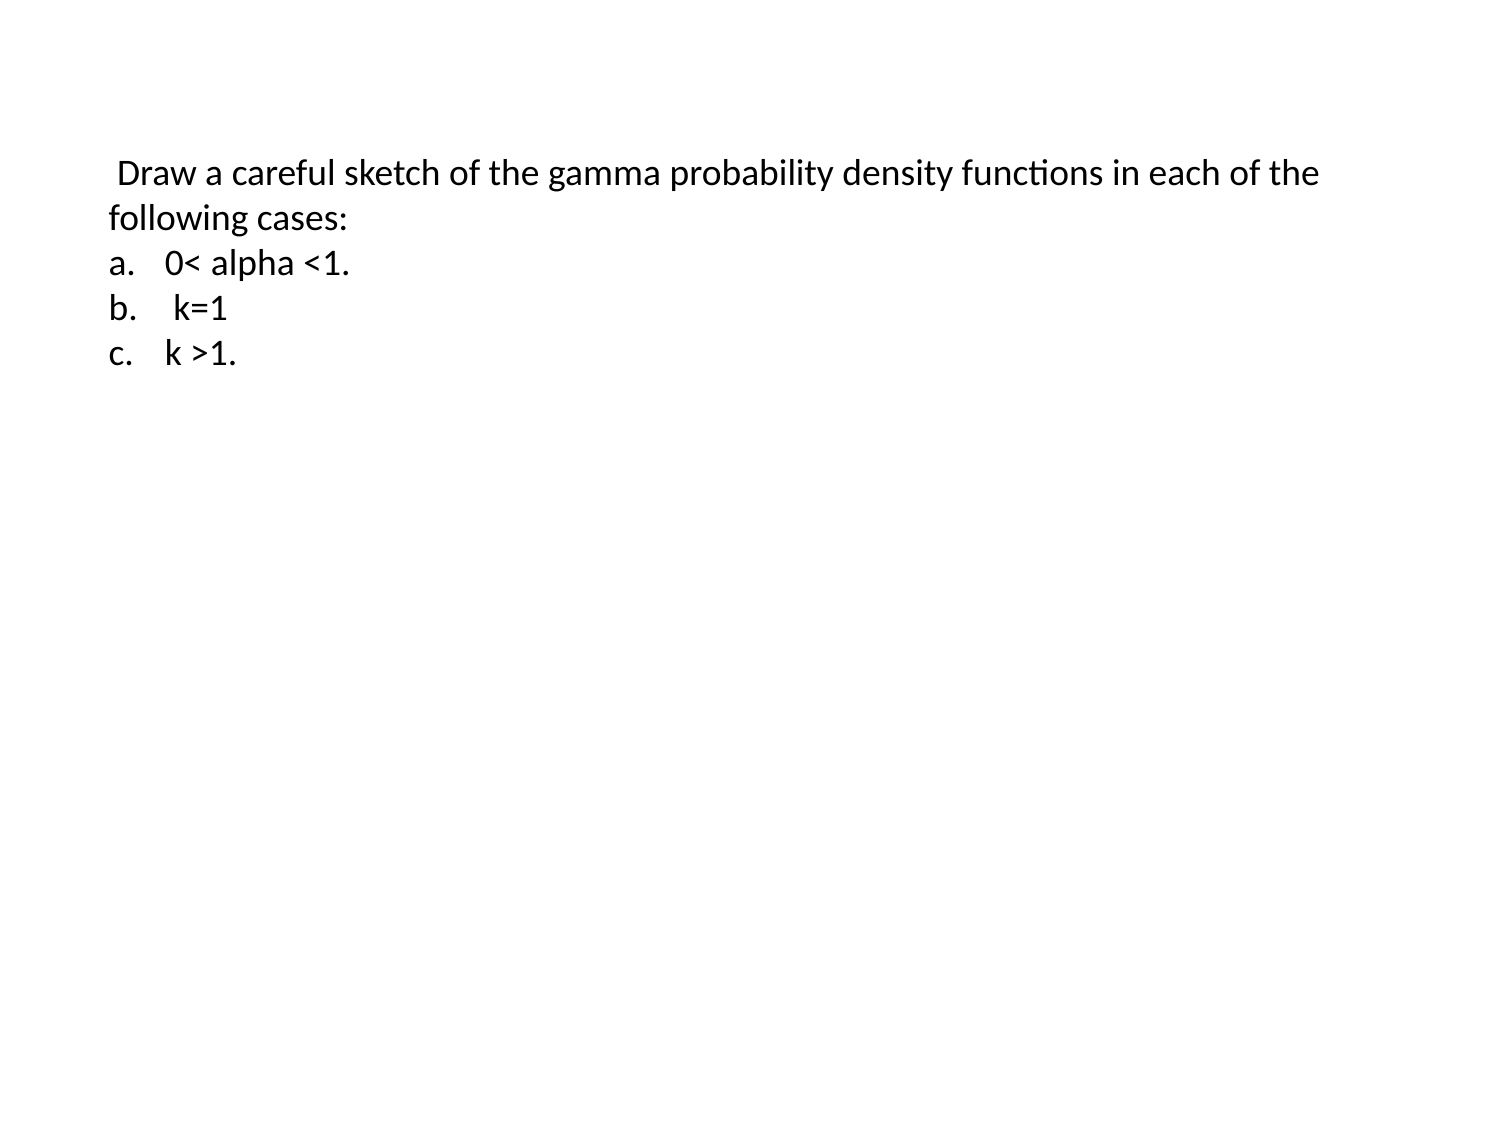

Draw a careful sketch of the gamma probability density functions in each of the following cases:
0< alpha <1.
 k=1
k >1.